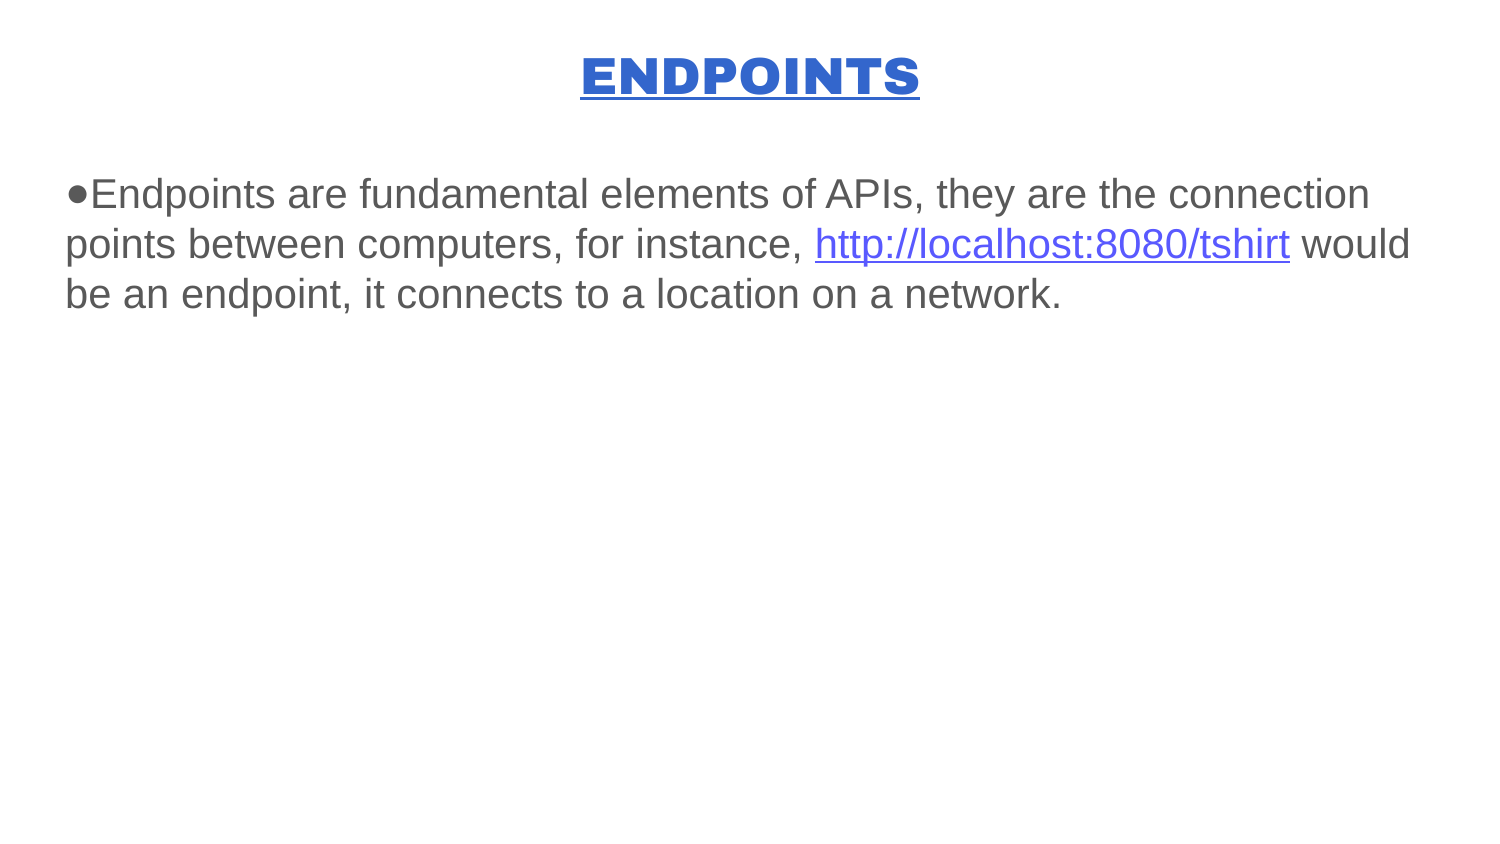

# ENDPOINTS
Endpoints are fundamental elements of APIs, they are the connection points between computers, for instance, http://localhost:8080/tshirt would be an endpoint, it connects to a location on a network.